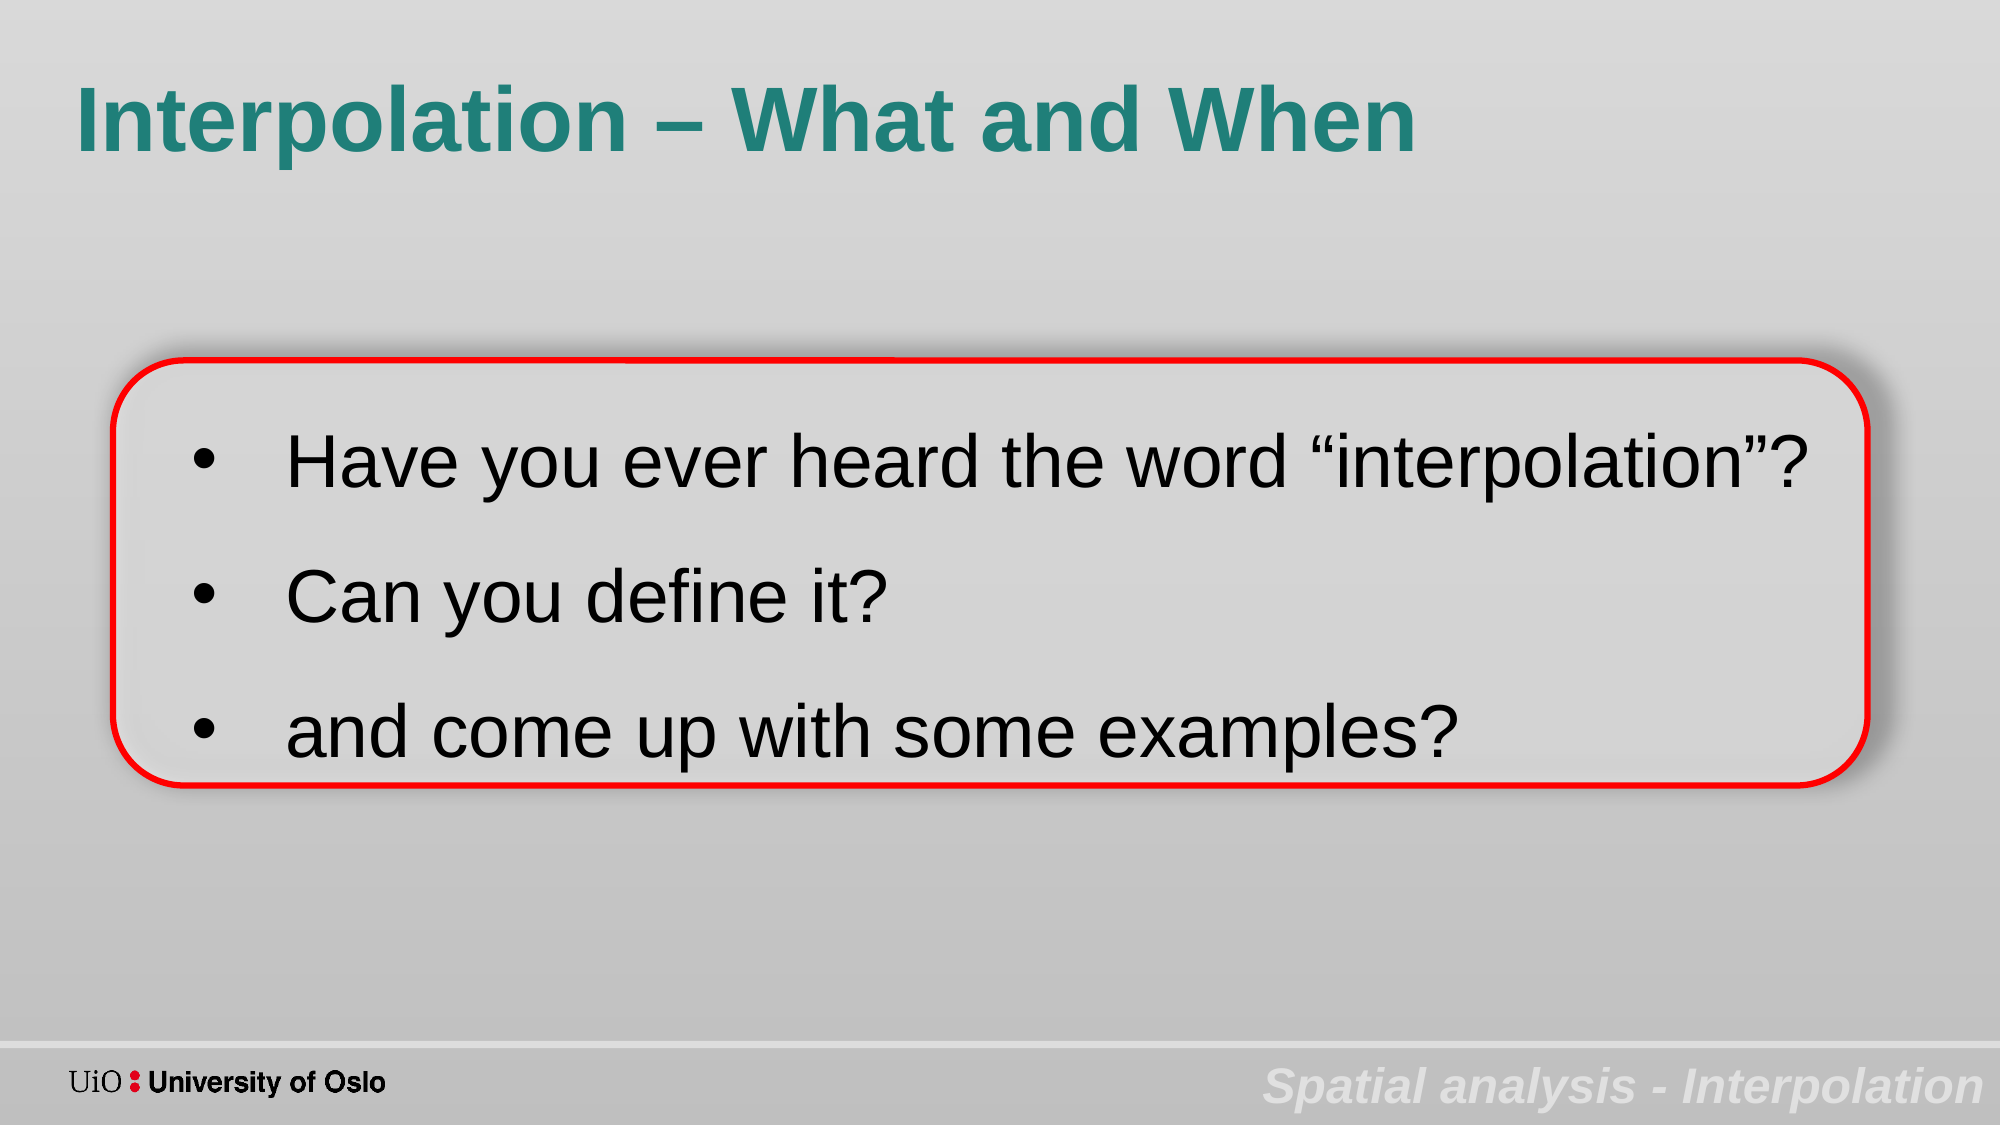

Interpolation – What and When

Have you ever heard the word “interpolation”?
Can you define it?
and come up with some examples?